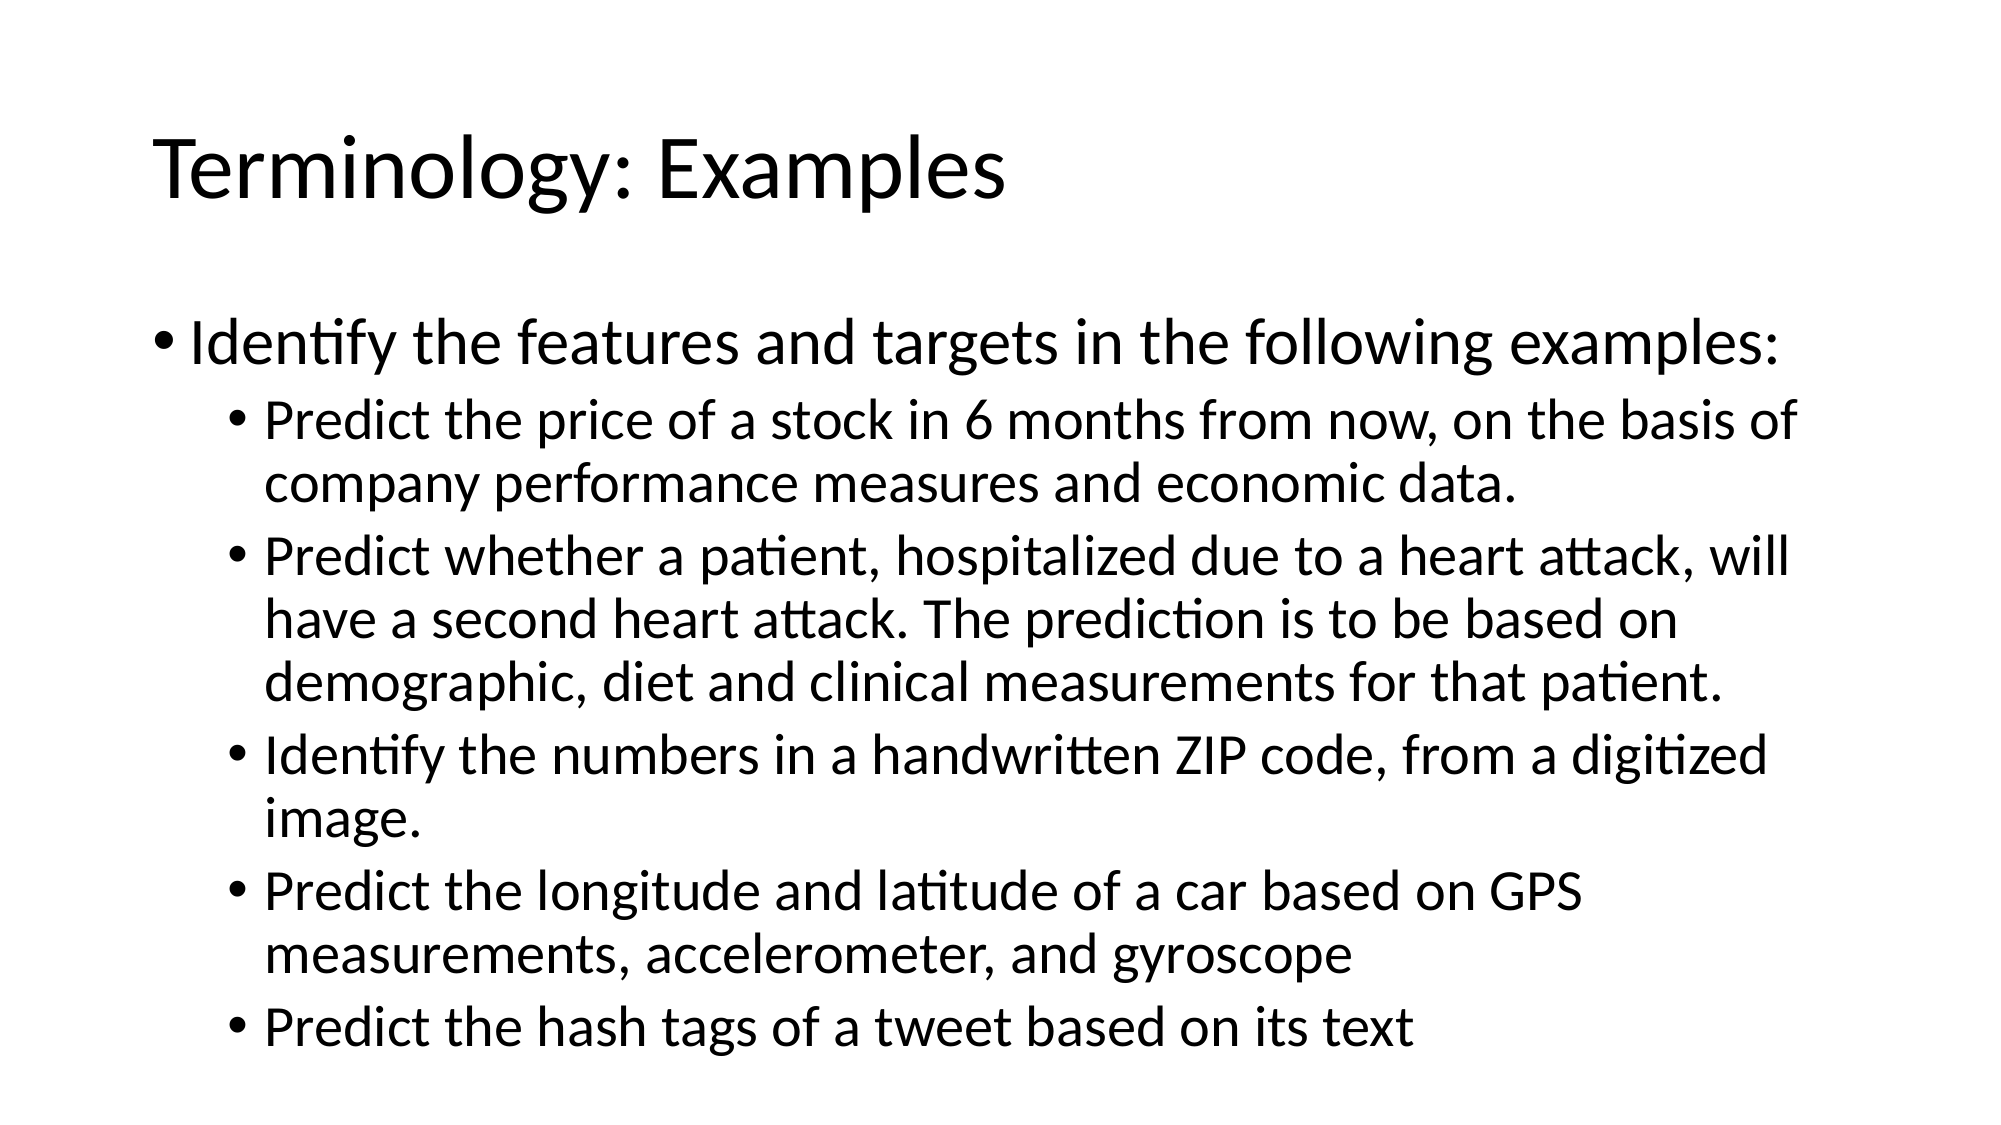

# Terminology: Examples
Identify the features and targets in the following examples:
Predict the price of a stock in 6 months from now, on the basis of company performance measures and economic data.
Predict whether a patient, hospitalized due to a heart attack, will have a second heart attack. The prediction is to be based on demographic, diet and clinical measurements for that patient.
Identify the numbers in a handwritten ZIP code, from a digitized image.
Predict the longitude and latitude of a car based on GPS measurements, accelerometer, and gyroscope
Predict the hash tags of a tweet based on its text